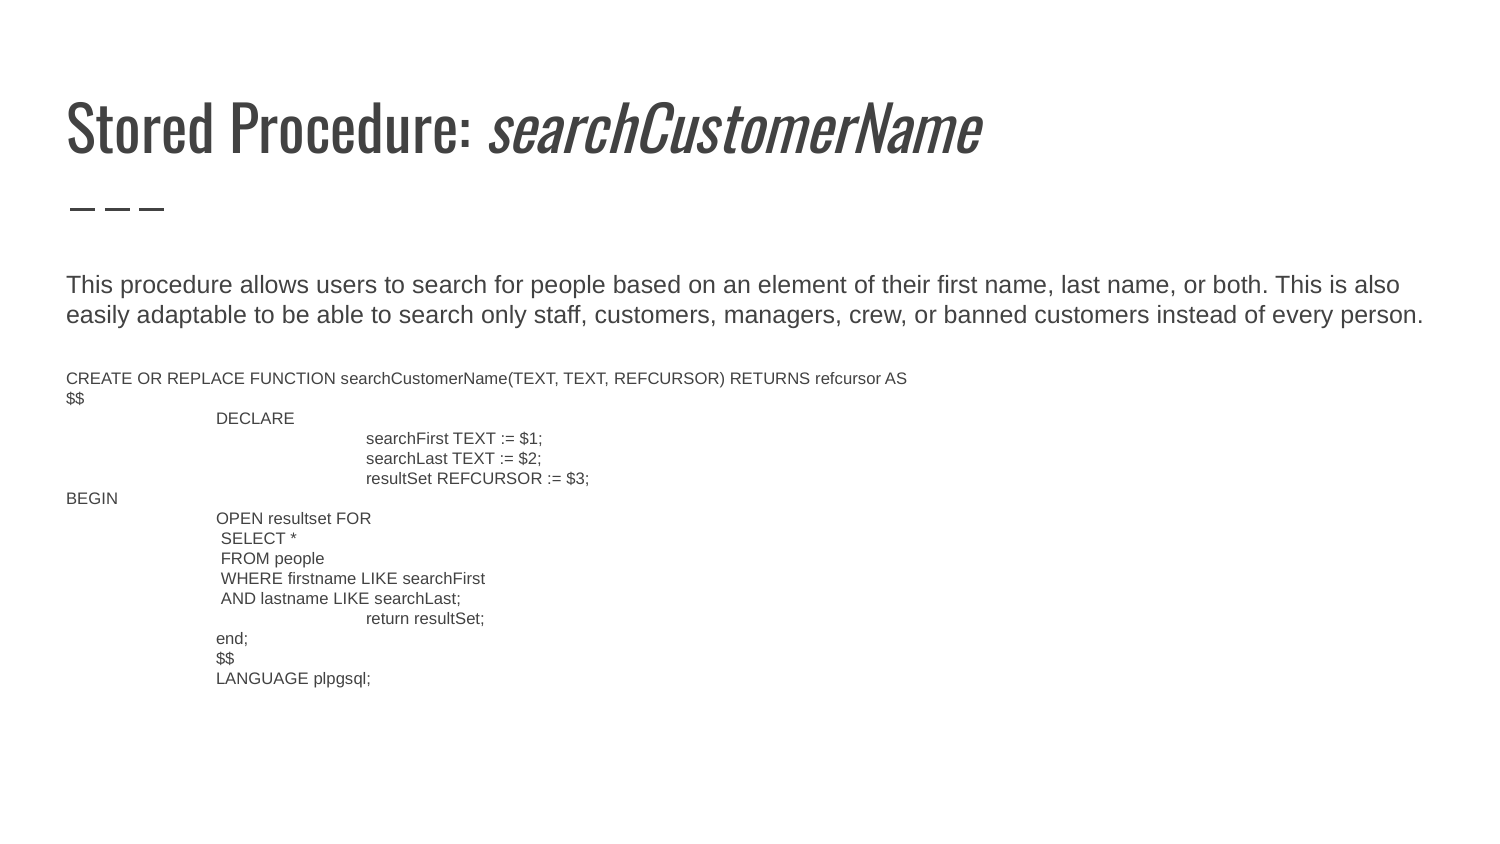

# Stored Procedure: searchCustomerName
This procedure allows users to search for people based on an element of their first name, last name, or both. This is also easily adaptable to be able to search only staff, customers, managers, crew, or banned customers instead of every person.

CREATE OR REPLACE FUNCTION searchCustomerName(TEXT, TEXT, REFCURSOR) RETURNS refcursor AS
$$
	DECLARE
		searchFirst TEXT := $1;
		searchLast TEXT := $2;
		resultSet REFCURSOR := $3;
BEGIN
 	OPEN resultset FOR
 SELECT *
 FROM people
 WHERE firstname LIKE searchFirst
 AND lastname LIKE searchLast;
 	return resultSet;
end;
$$
LANGUAGE plpgsql;